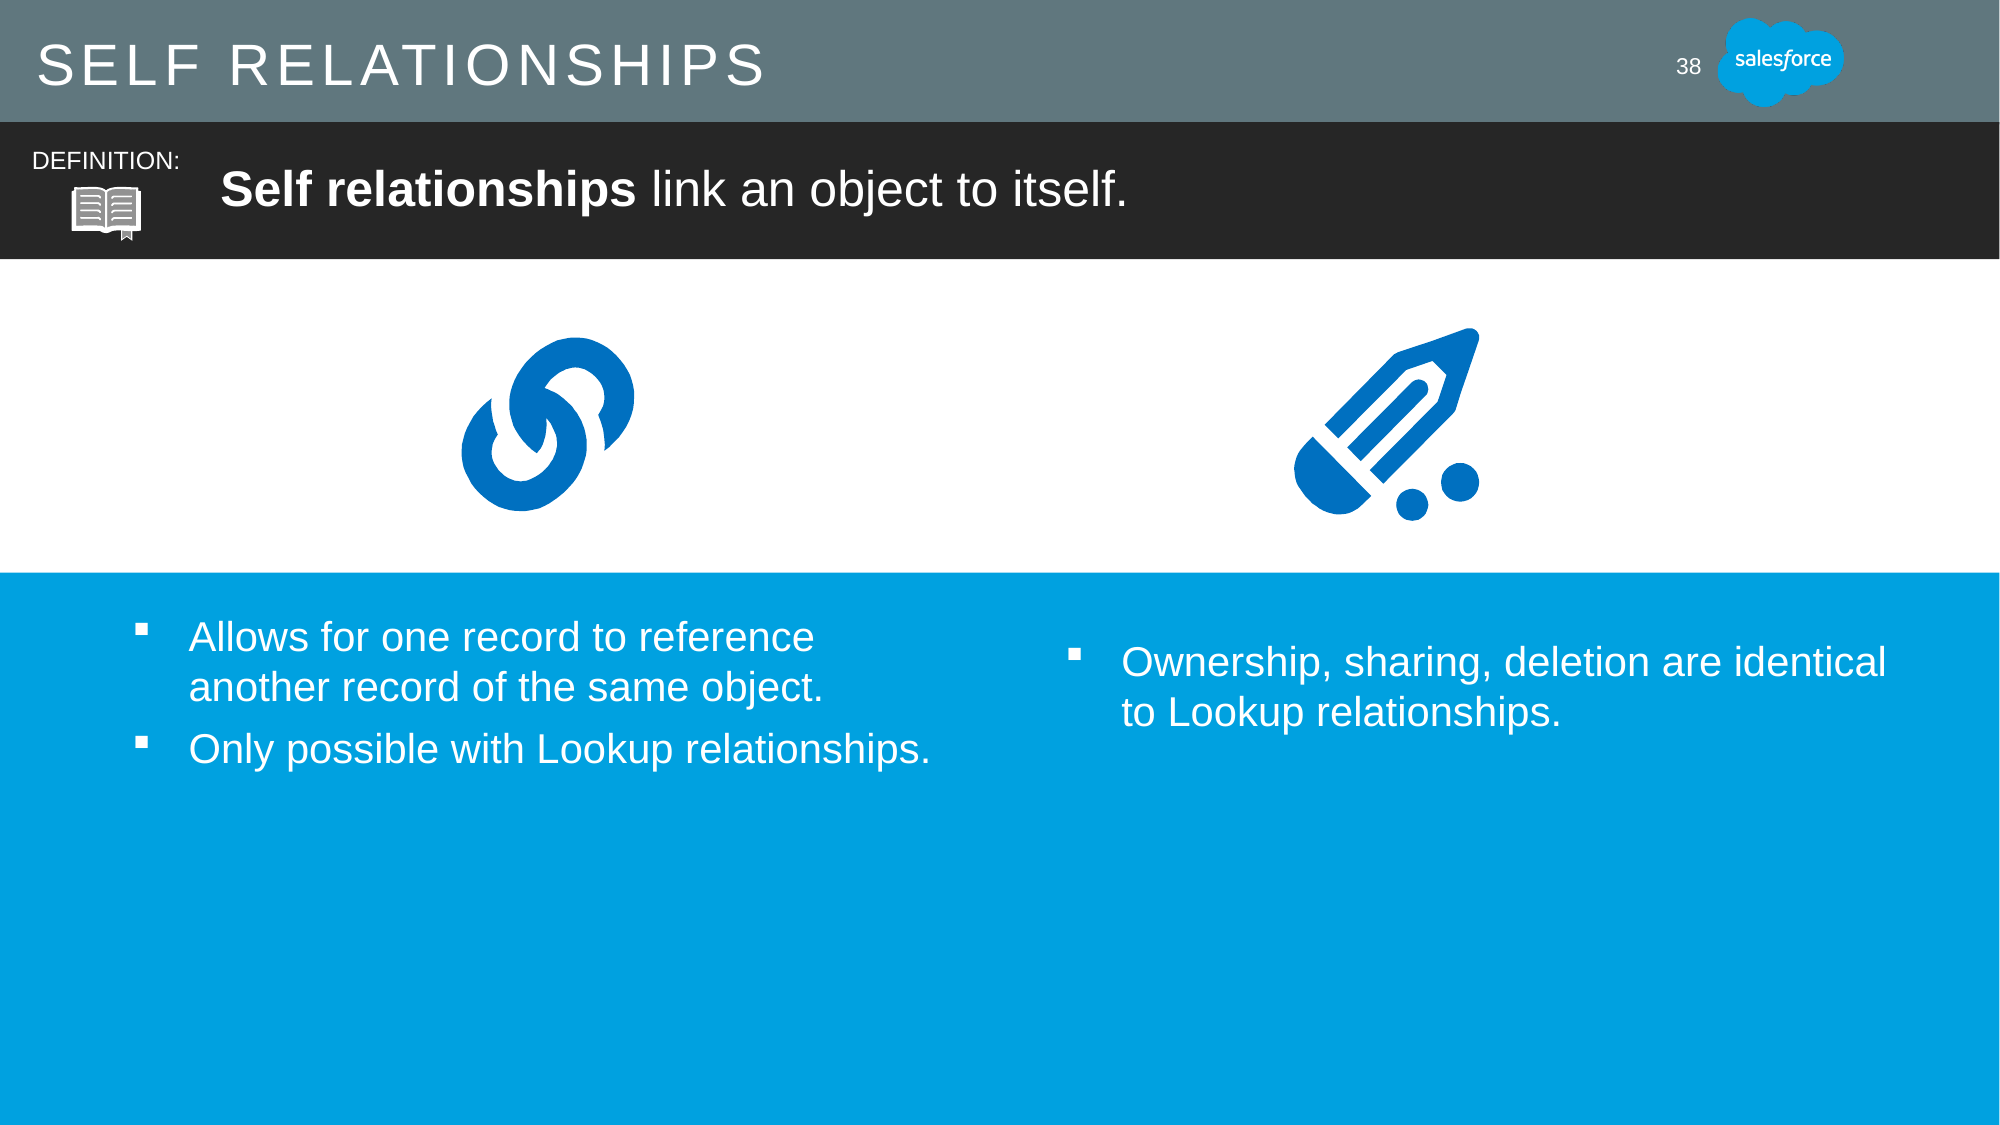

# SELF Relationships
38
Self relationships link an object to itself.
DEFINITION:

Allows for one record to reference another record of the same object.
Only possible with Lookup relationships.
Ownership, sharing, deletion are identical to Lookup relationships.